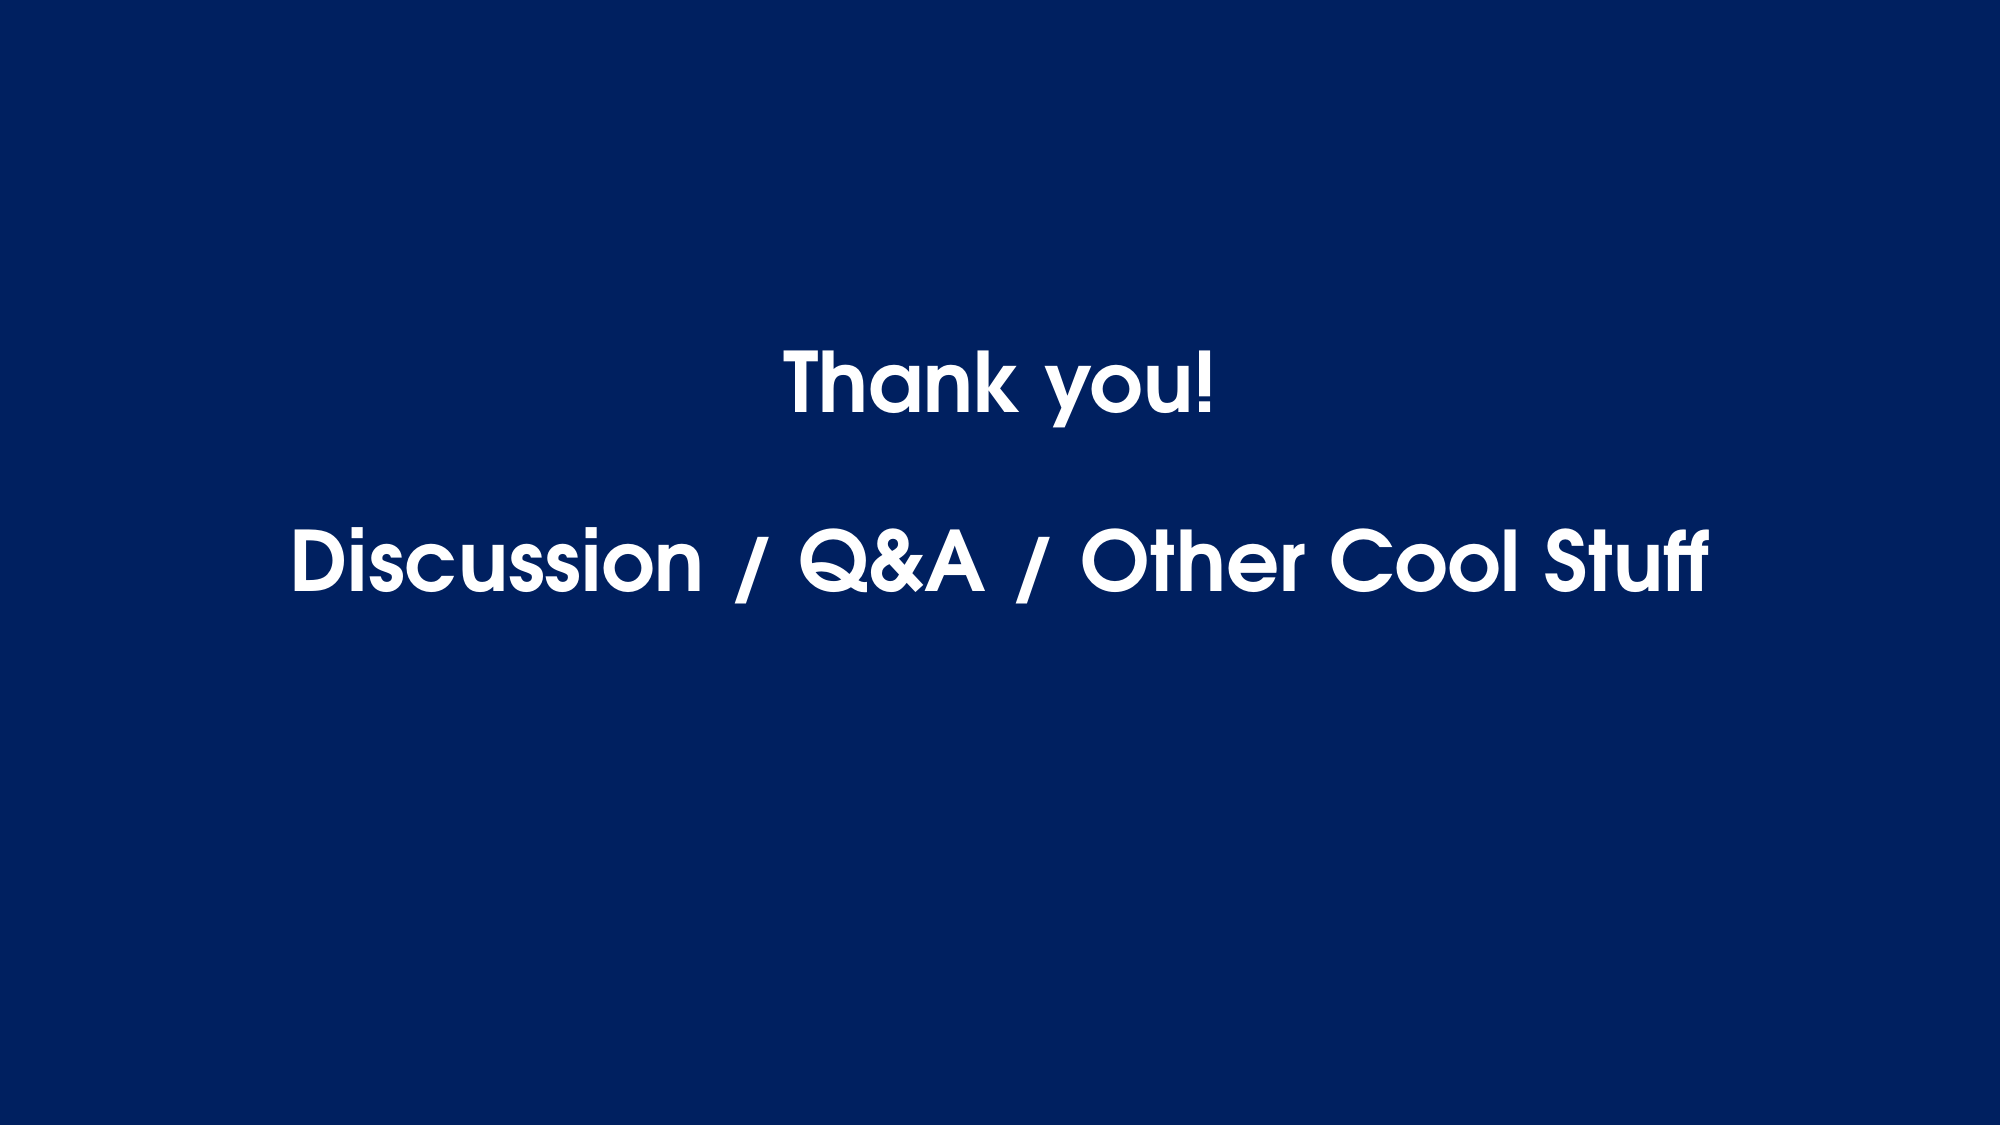

Thank you!

Discussion / Q&A / Other Cool Stuff